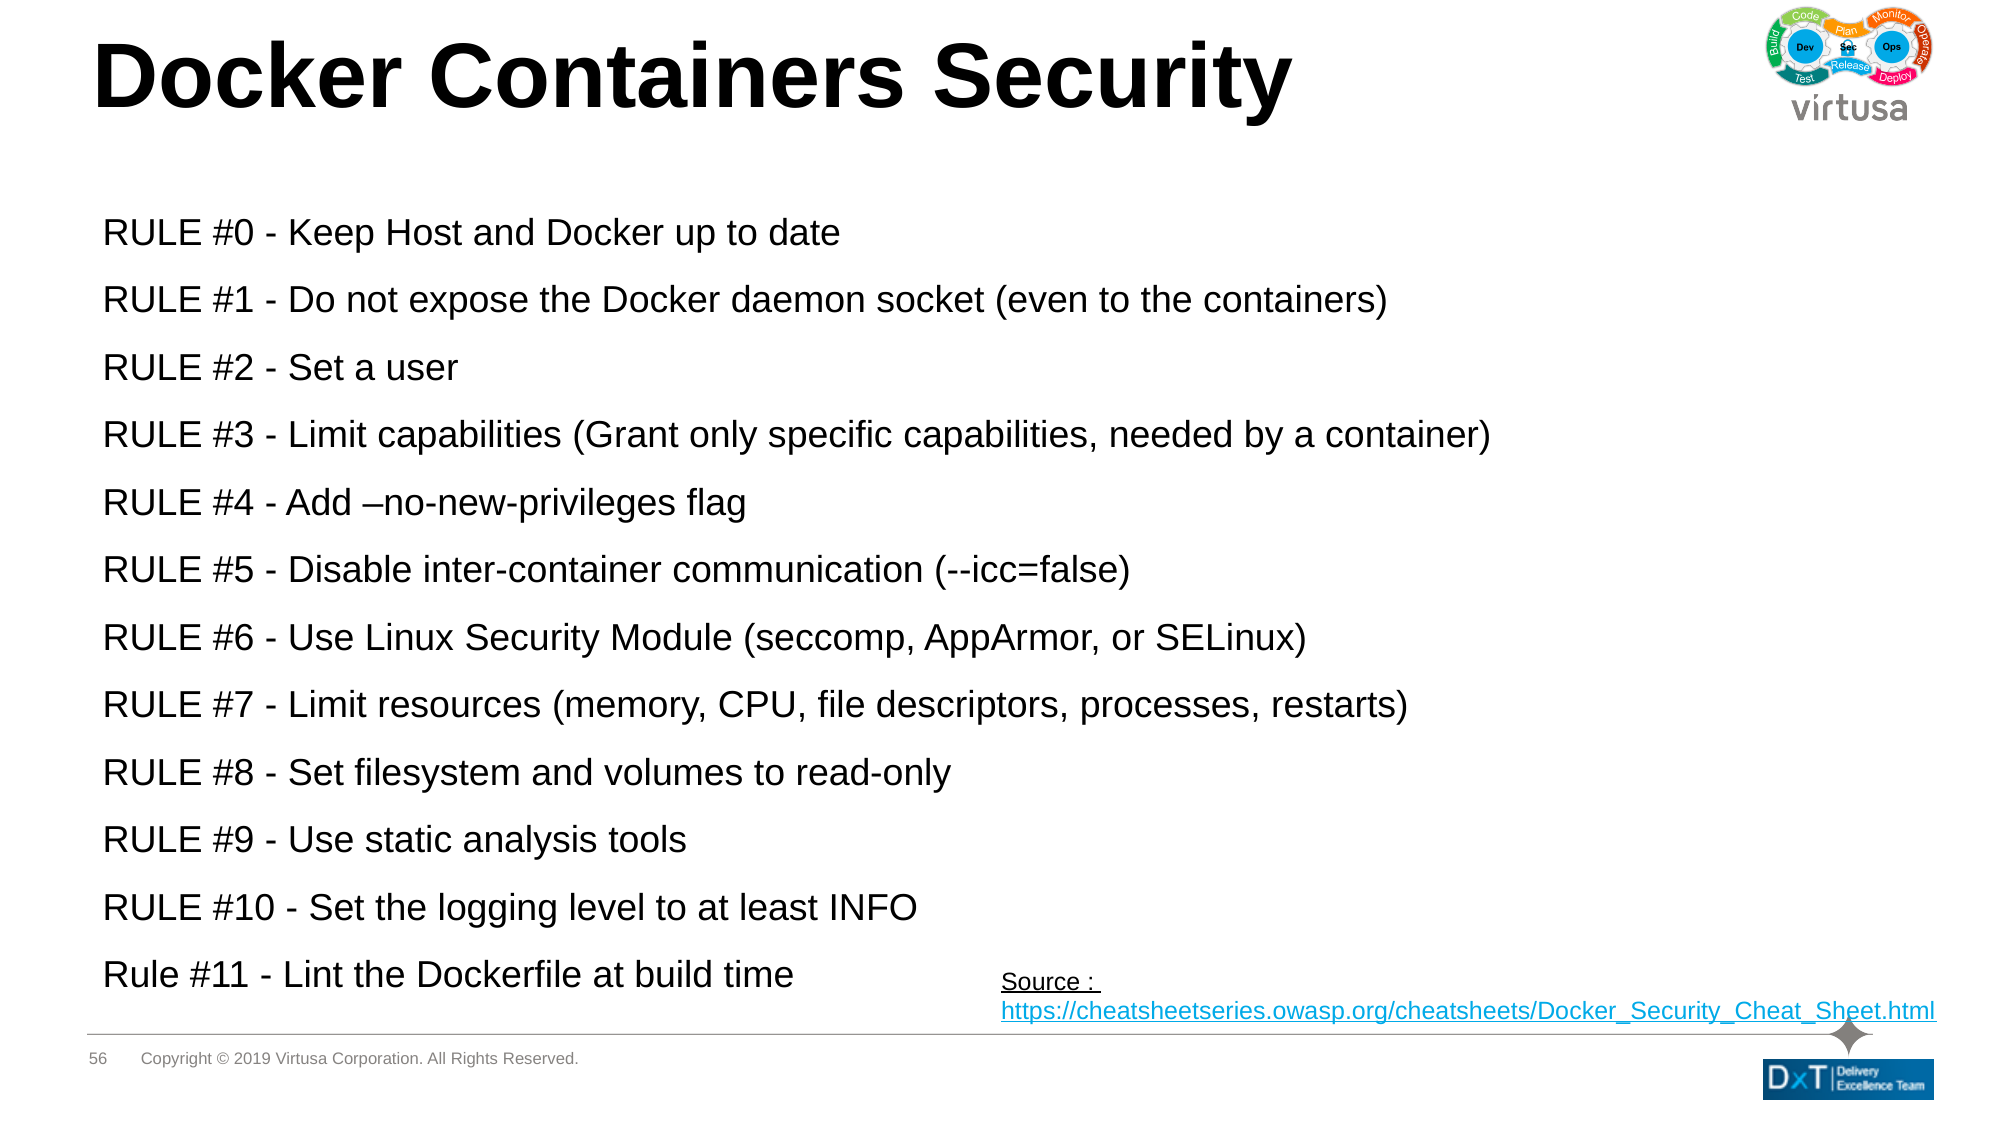

# Docker Containers Security
RULE #0 - Keep Host and Docker up to date
RULE #1 - Do not expose the Docker daemon socket (even to the containers)
RULE #2 - Set a user
RULE #3 - Limit capabilities (Grant only specific capabilities, needed by a container)
RULE #4 - Add –no-new-privileges flag
RULE #5 - Disable inter-container communication (--icc=false)
RULE #6 - Use Linux Security Module (seccomp, AppArmor, or SELinux)
RULE #7 - Limit resources (memory, CPU, file descriptors, processes, restarts)
RULE #8 - Set filesystem and volumes to read-only
RULE #9 - Use static analysis tools
RULE #10 - Set the logging level to at least INFO
Rule #11 - Lint the Dockerfile at build time

Source : https://cheatsheetseries.owasp.org/cheatsheets/Docker_Security_Cheat_Sheet.html